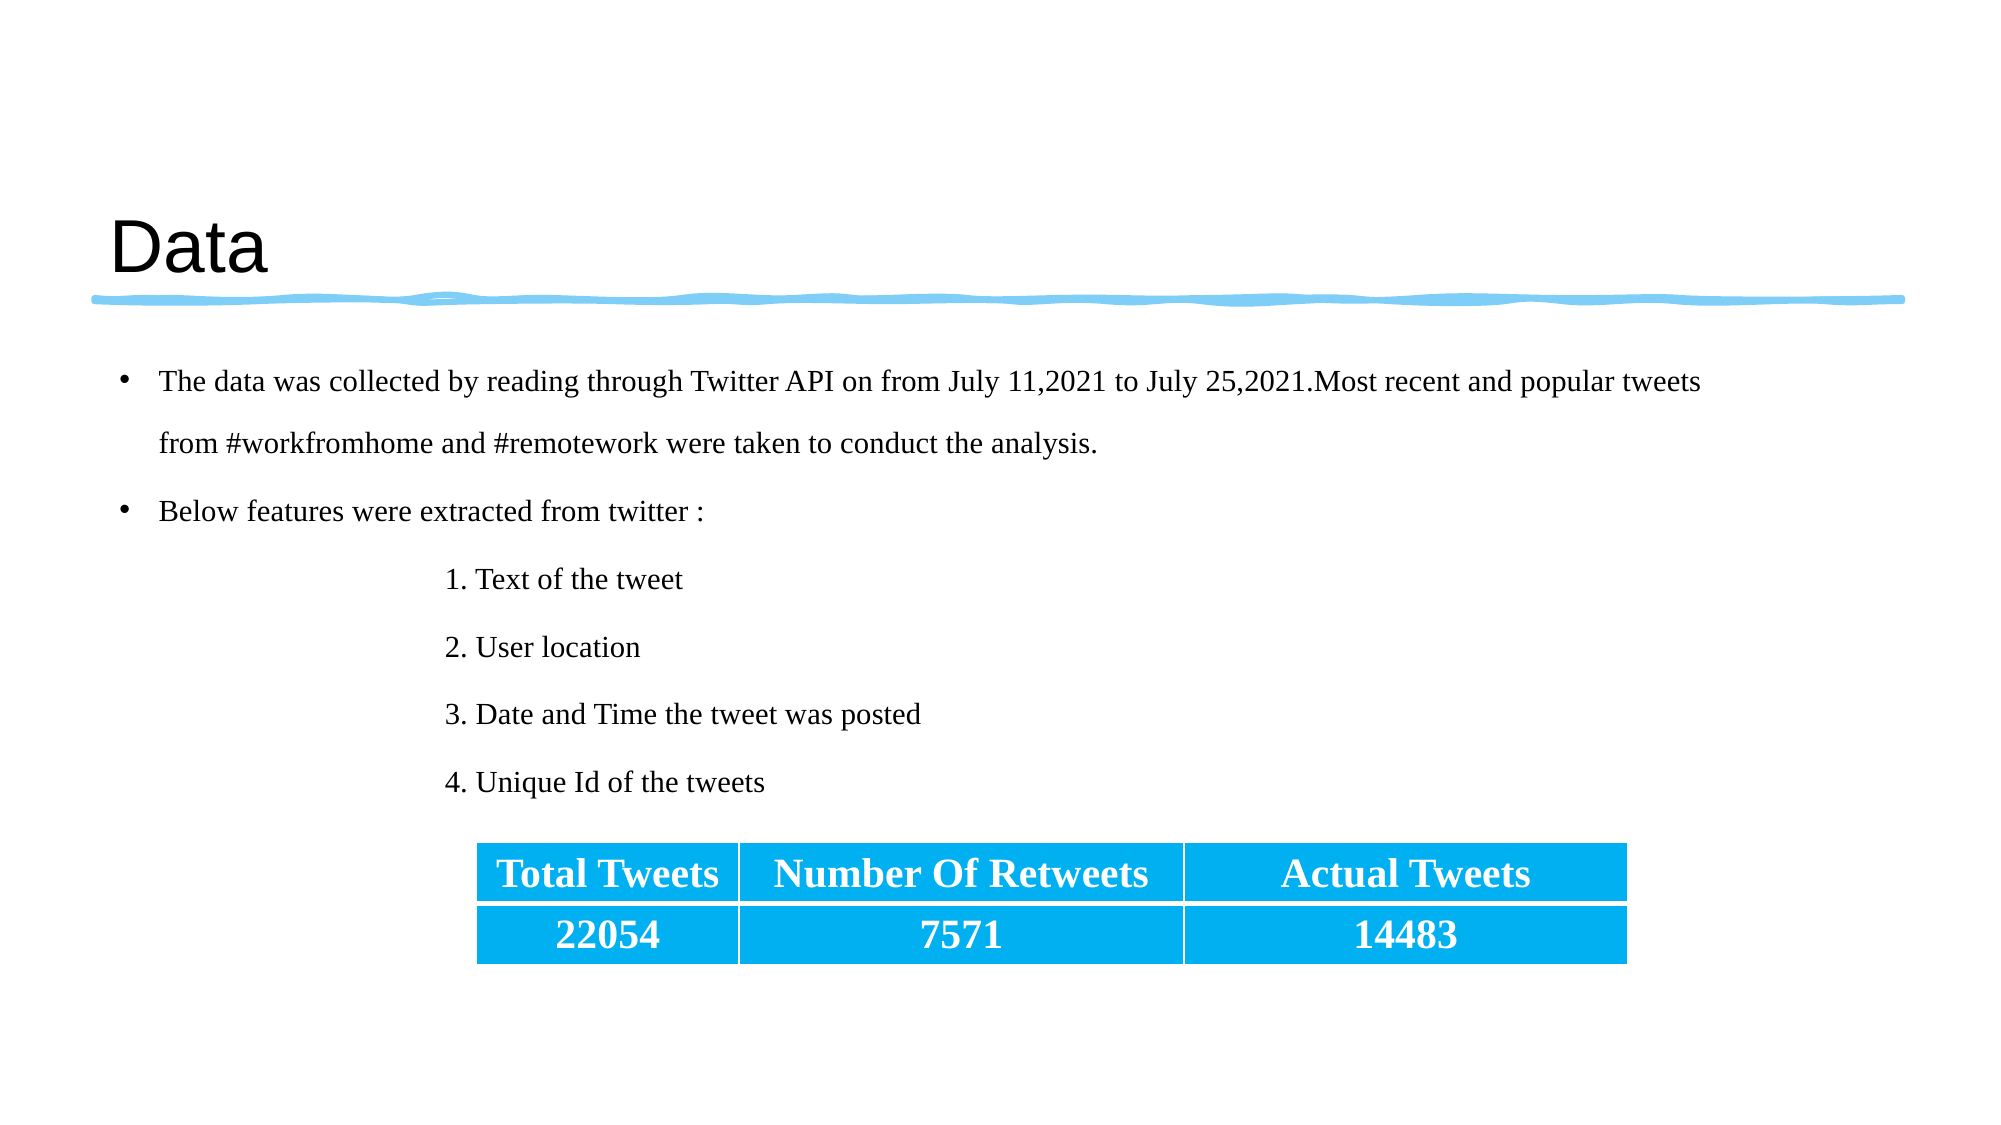

# Data

The data was collected by reading through Twitter API on from July 11,2021 to July 25,2021.Most recent and popular tweets from #workfromhome and #remotework were taken to conduct the analysis.
Below features were extracted from twitter :
                                          1. Text of the tweet
                                          2. User location
                                          3. Date and Time the tweet was posted
                                          4. Unique Id of the tweets

| Total Tweets | Number Of Retweets | Actual Tweets |
| --- | --- | --- |
| 22054 | 7571 | 14483 |